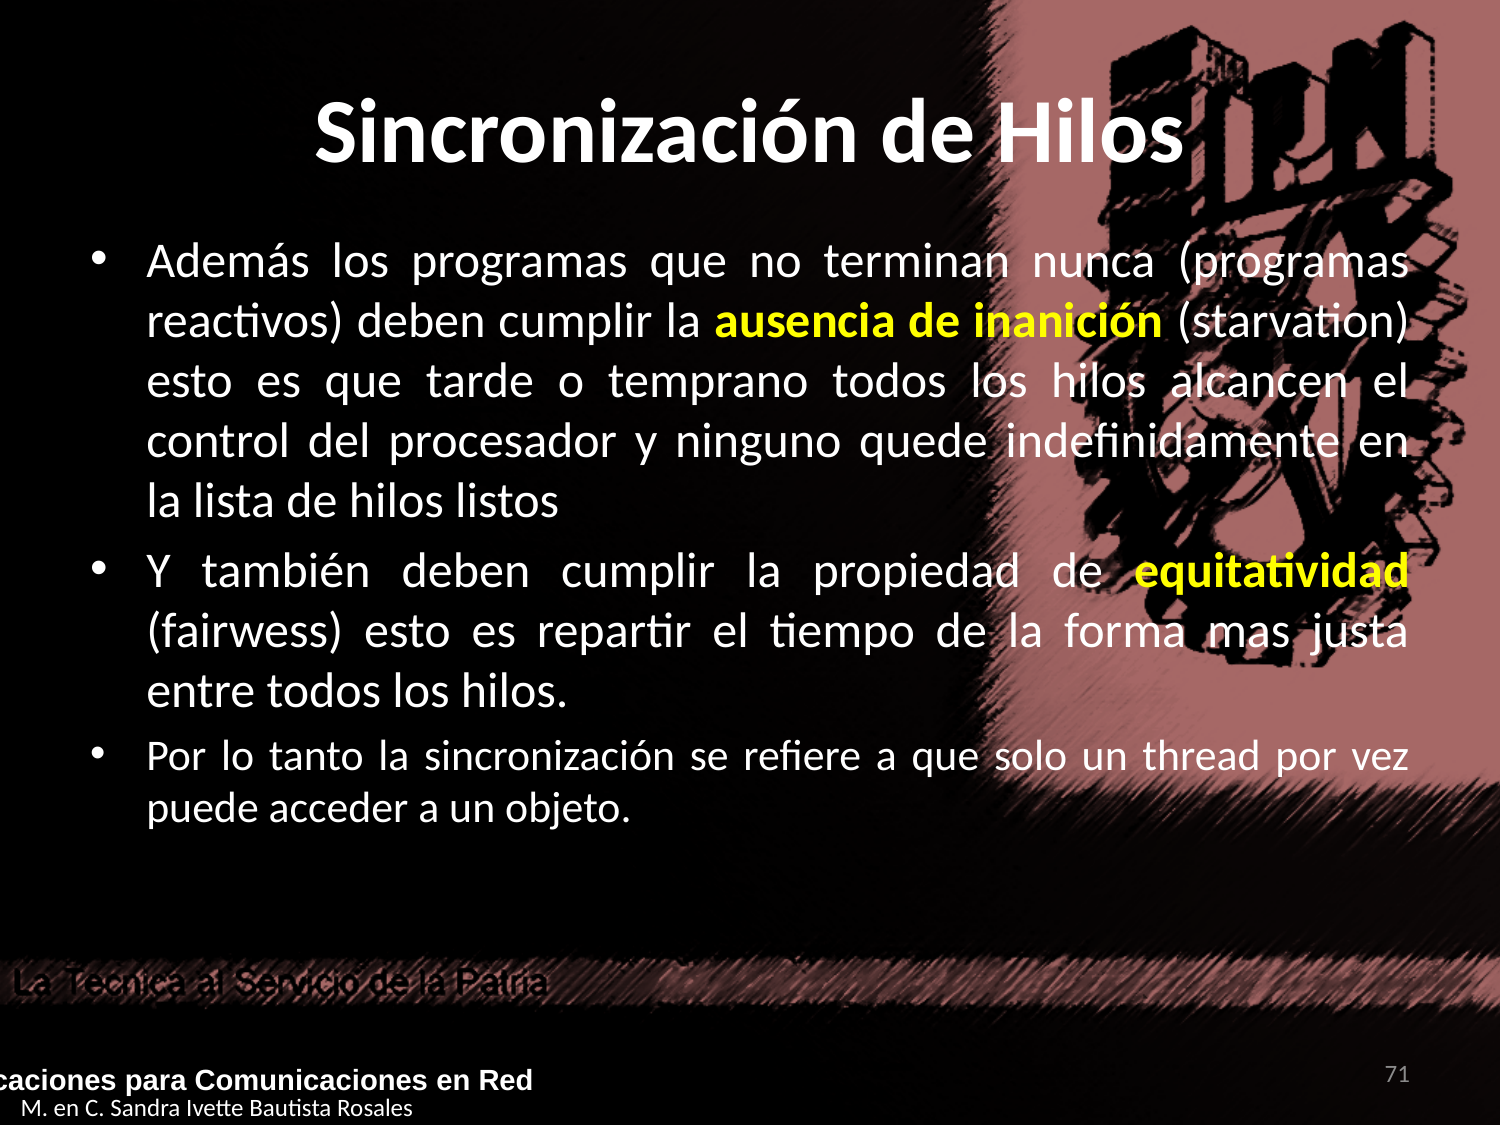

# Sincronización de Hilos
Además los programas que no terminan nunca (programas reactivos) deben cumplir la ausencia de inanición (starvation) esto es que tarde o temprano todos los hilos alcancen el control del procesador y ninguno quede indefinidamente en la lista de hilos listos
Y también deben cumplir la propiedad de equitatividad (fairwess) esto es repartir el tiempo de la forma mas justa entre todos los hilos.
Por lo tanto la sincronización se refiere a que solo un thread por vez puede acceder a un objeto.

71
Aplicaciones para Comunicaciones en Red
M. en C. Sandra Ivette Bautista Rosales